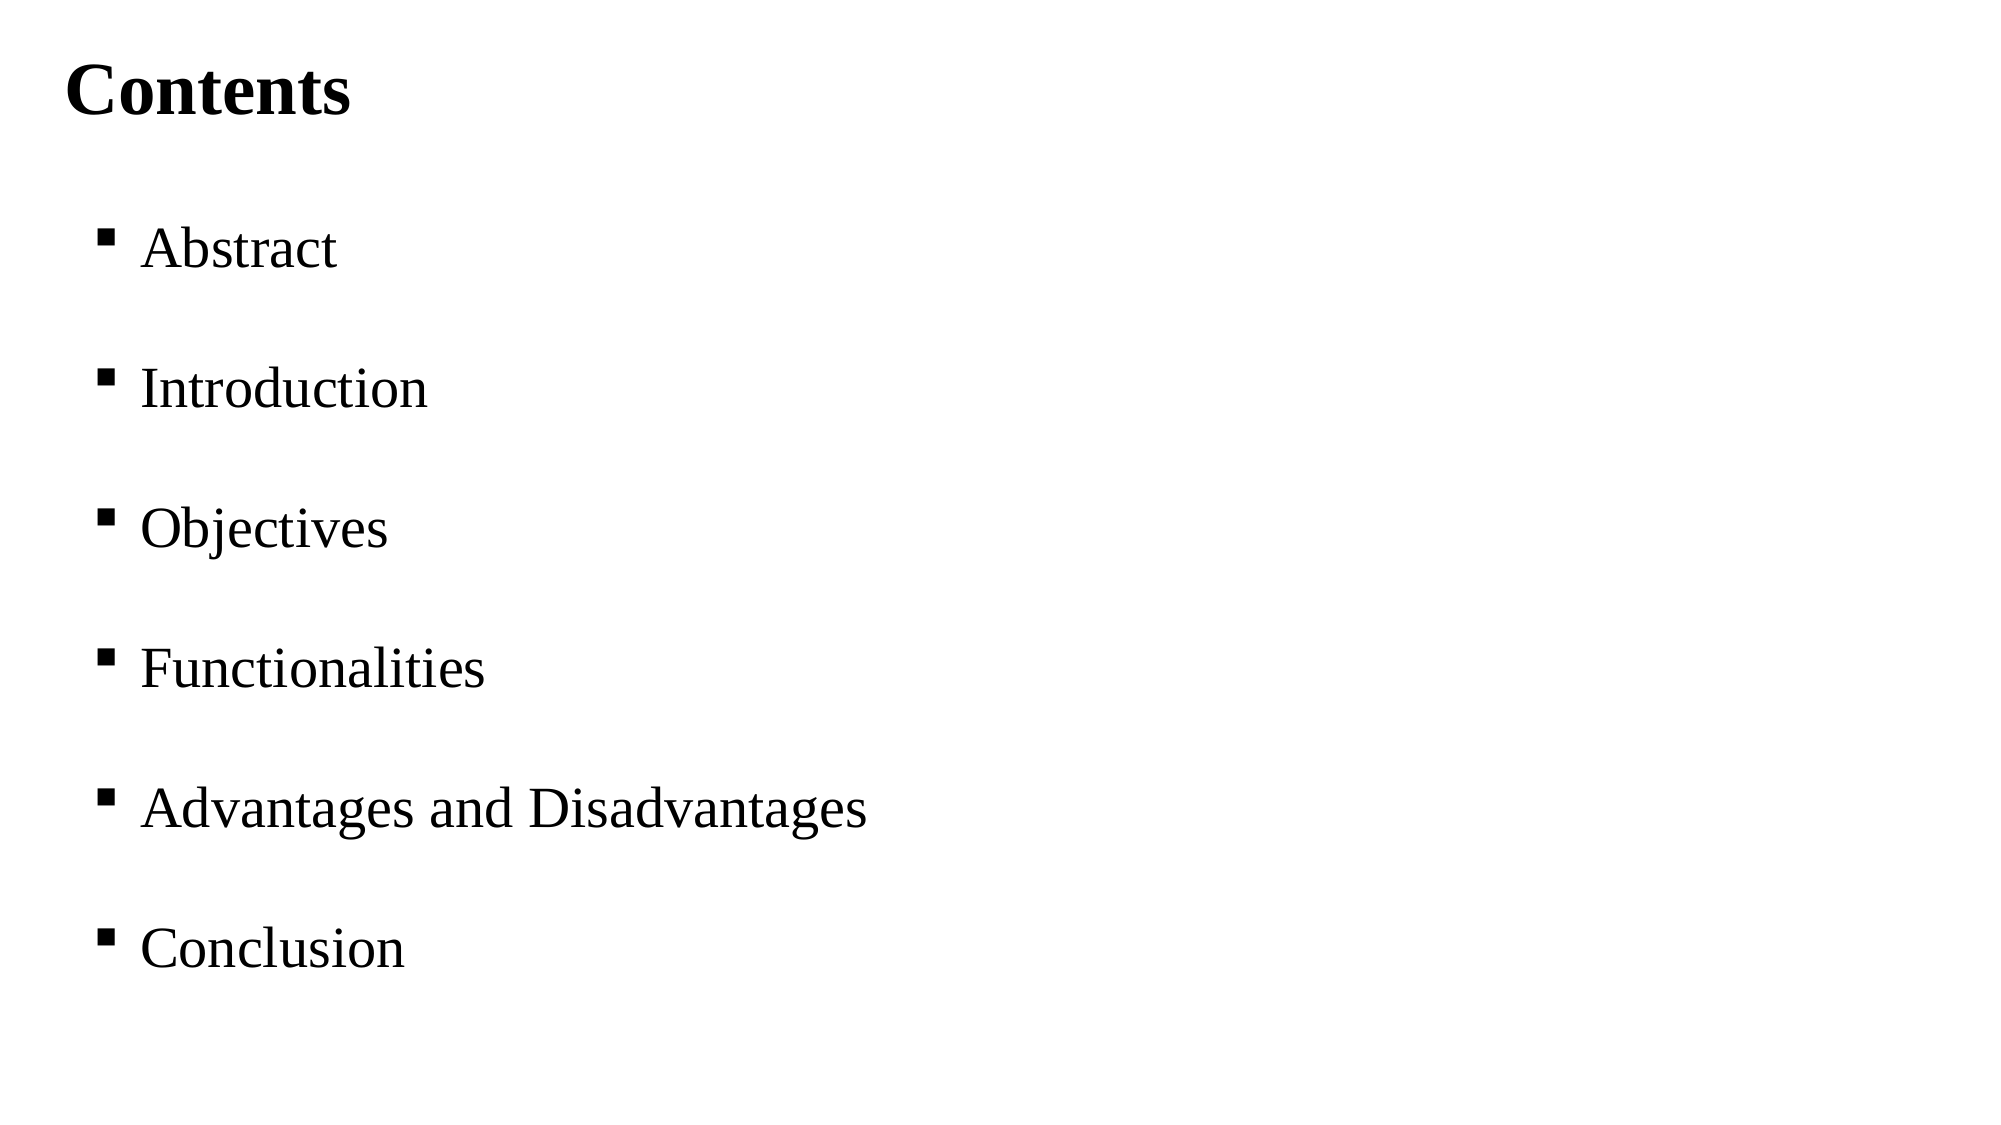

Contents
Abstract

Introduction

Objectives

Functionalities

Advantages and Disadvantages

Conclusion